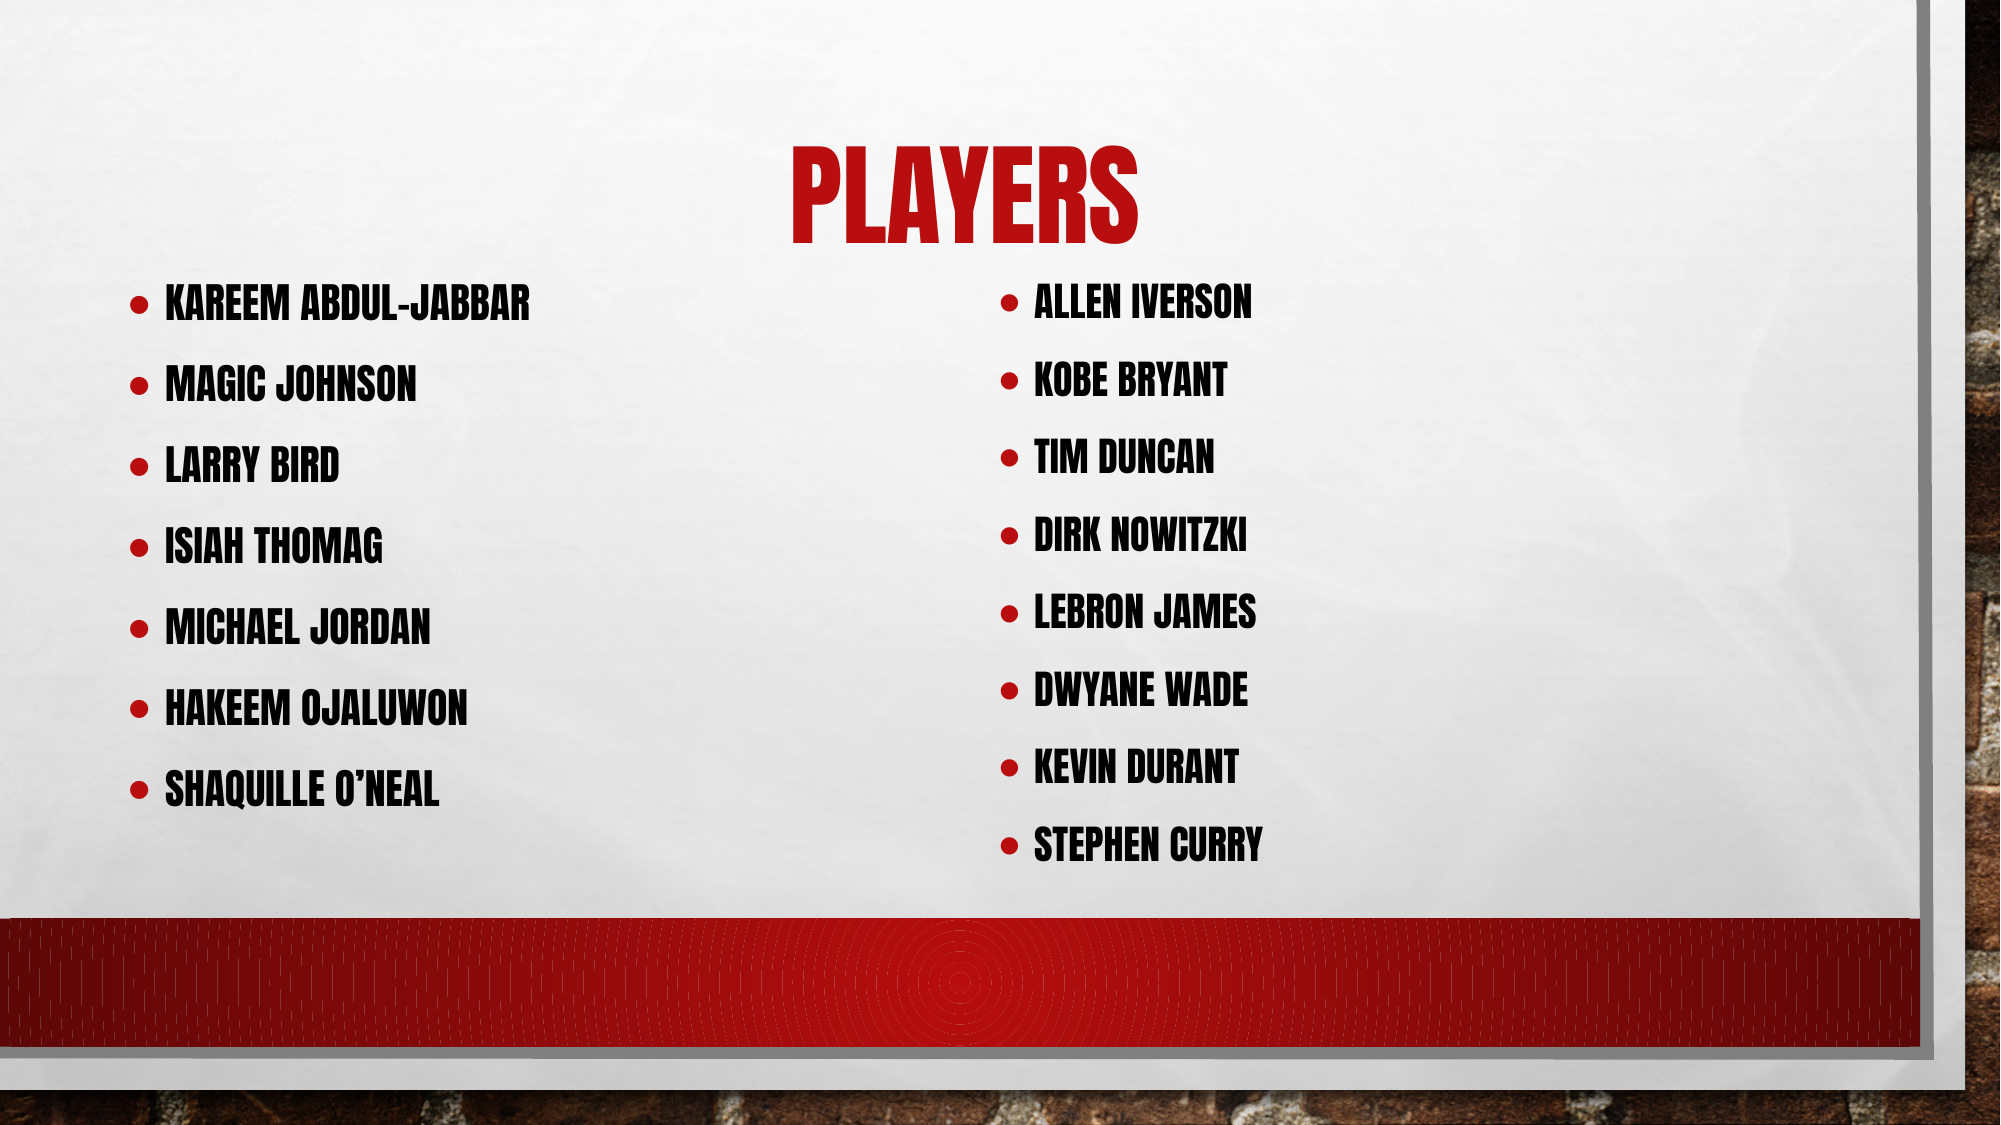

# players
Kareem abdul-jabbar
Magic johnson
Larry bird
Isiah thomag
Michael Jordan
Hakeem ojaluwon
Shaquille o’neal
Allen Iverson
Kobe Bryant
Tim Duncan
Dirk Nowitzki
Lebron james
Dwyane wade
Kevin Durant
Stephen curry